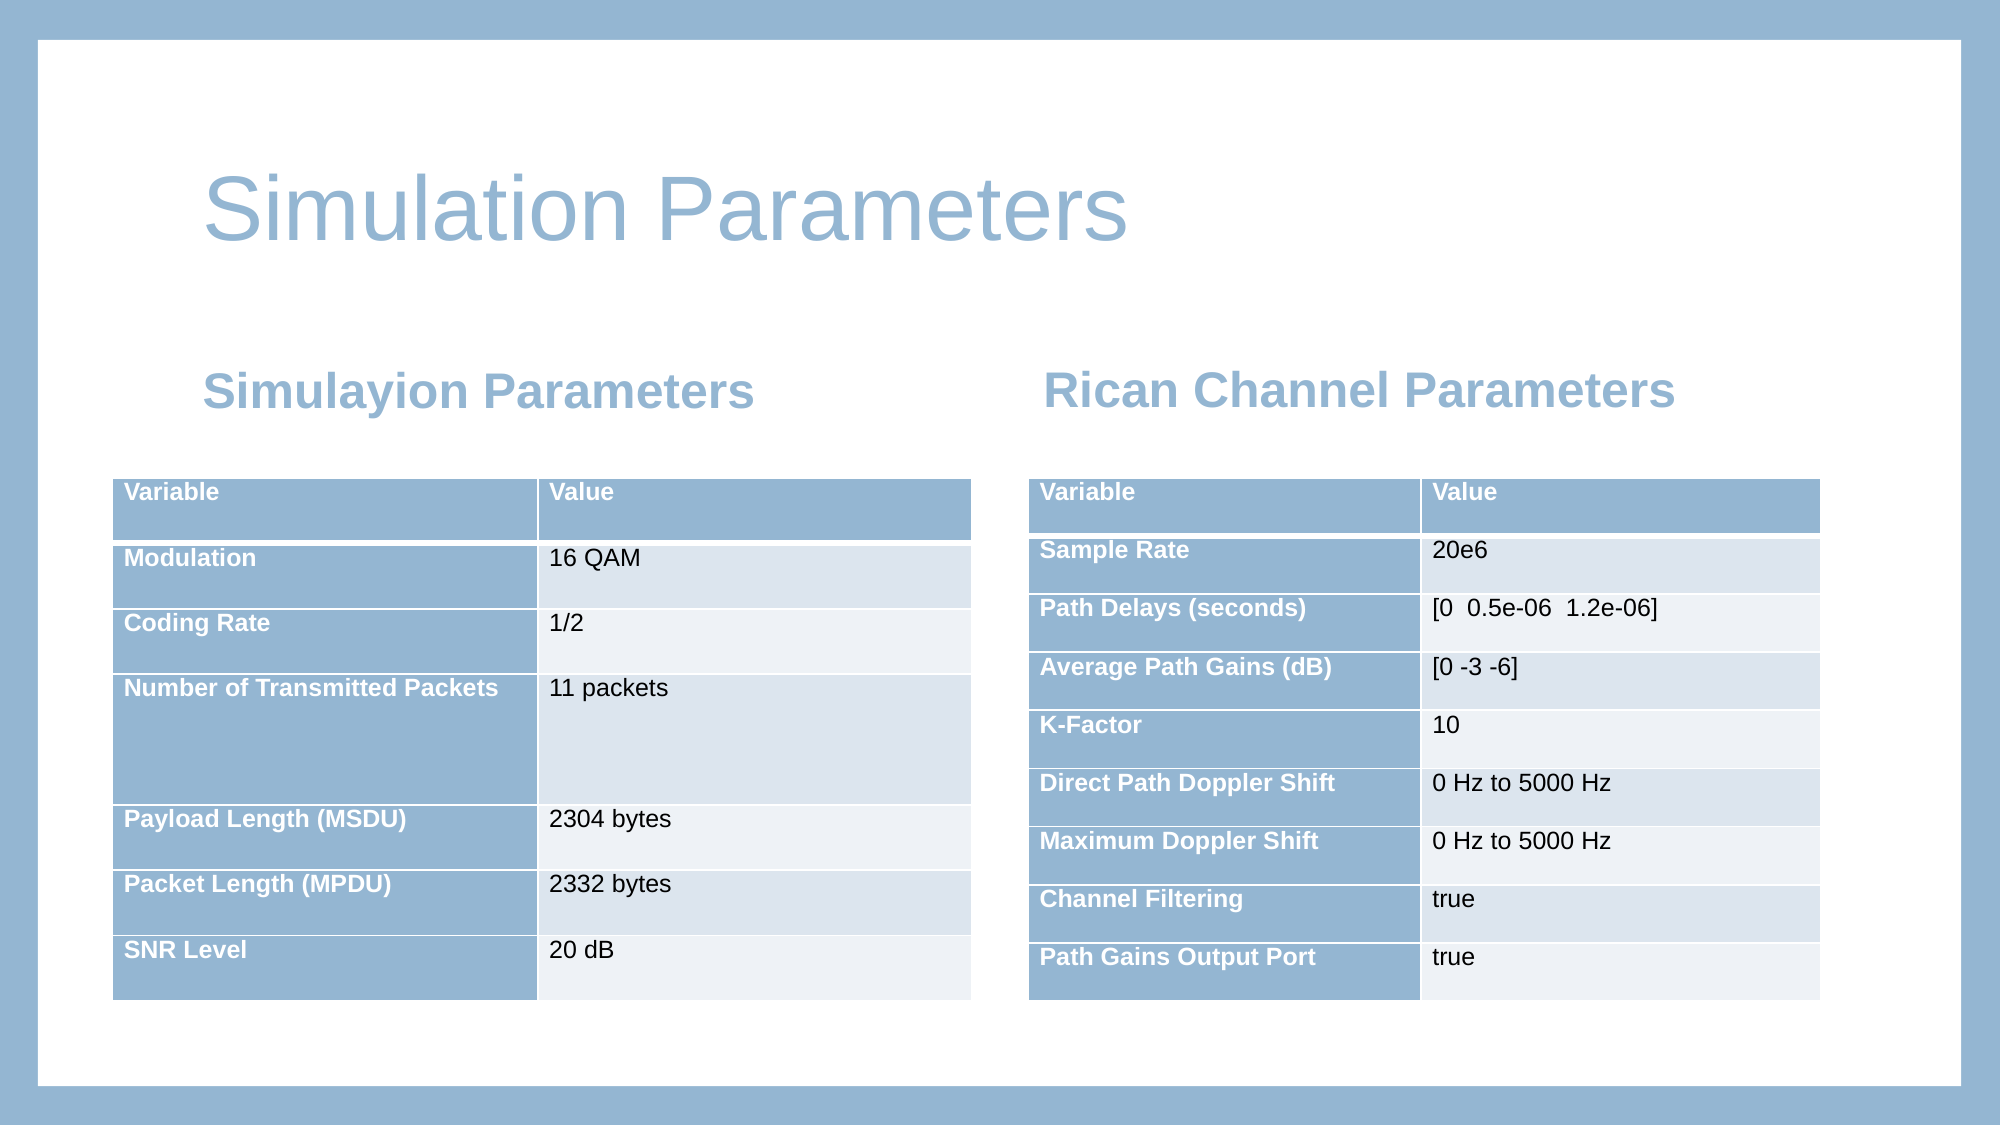

# Simulation Parameters
Rican Channel Parameters
Simulayion Parameters
| Variable | Value |
| --- | --- |
| Modulation | 16 QAM |
| Coding Rate | 1/2 |
| Number of Transmitted Packets | 11 packets |
| Payload Length (MSDU) | 2304 bytes |
| Packet Length (MPDU) | 2332 bytes |
| SNR Level | 20 dB |
| Variable | Value |
| --- | --- |
| Sample Rate | 20e6 |
| Path Delays (seconds) | [0 0.5e-06 1.2e-06] |
| Average Path Gains (dB) | [0 -3 -6] |
| K-Factor | 10 |
| Direct Path Doppler Shift | 0 Hz to 5000 Hz |
| Maximum Doppler Shift | 0 Hz to 5000 Hz |
| Channel Filtering | true |
| Path Gains Output Port | true |